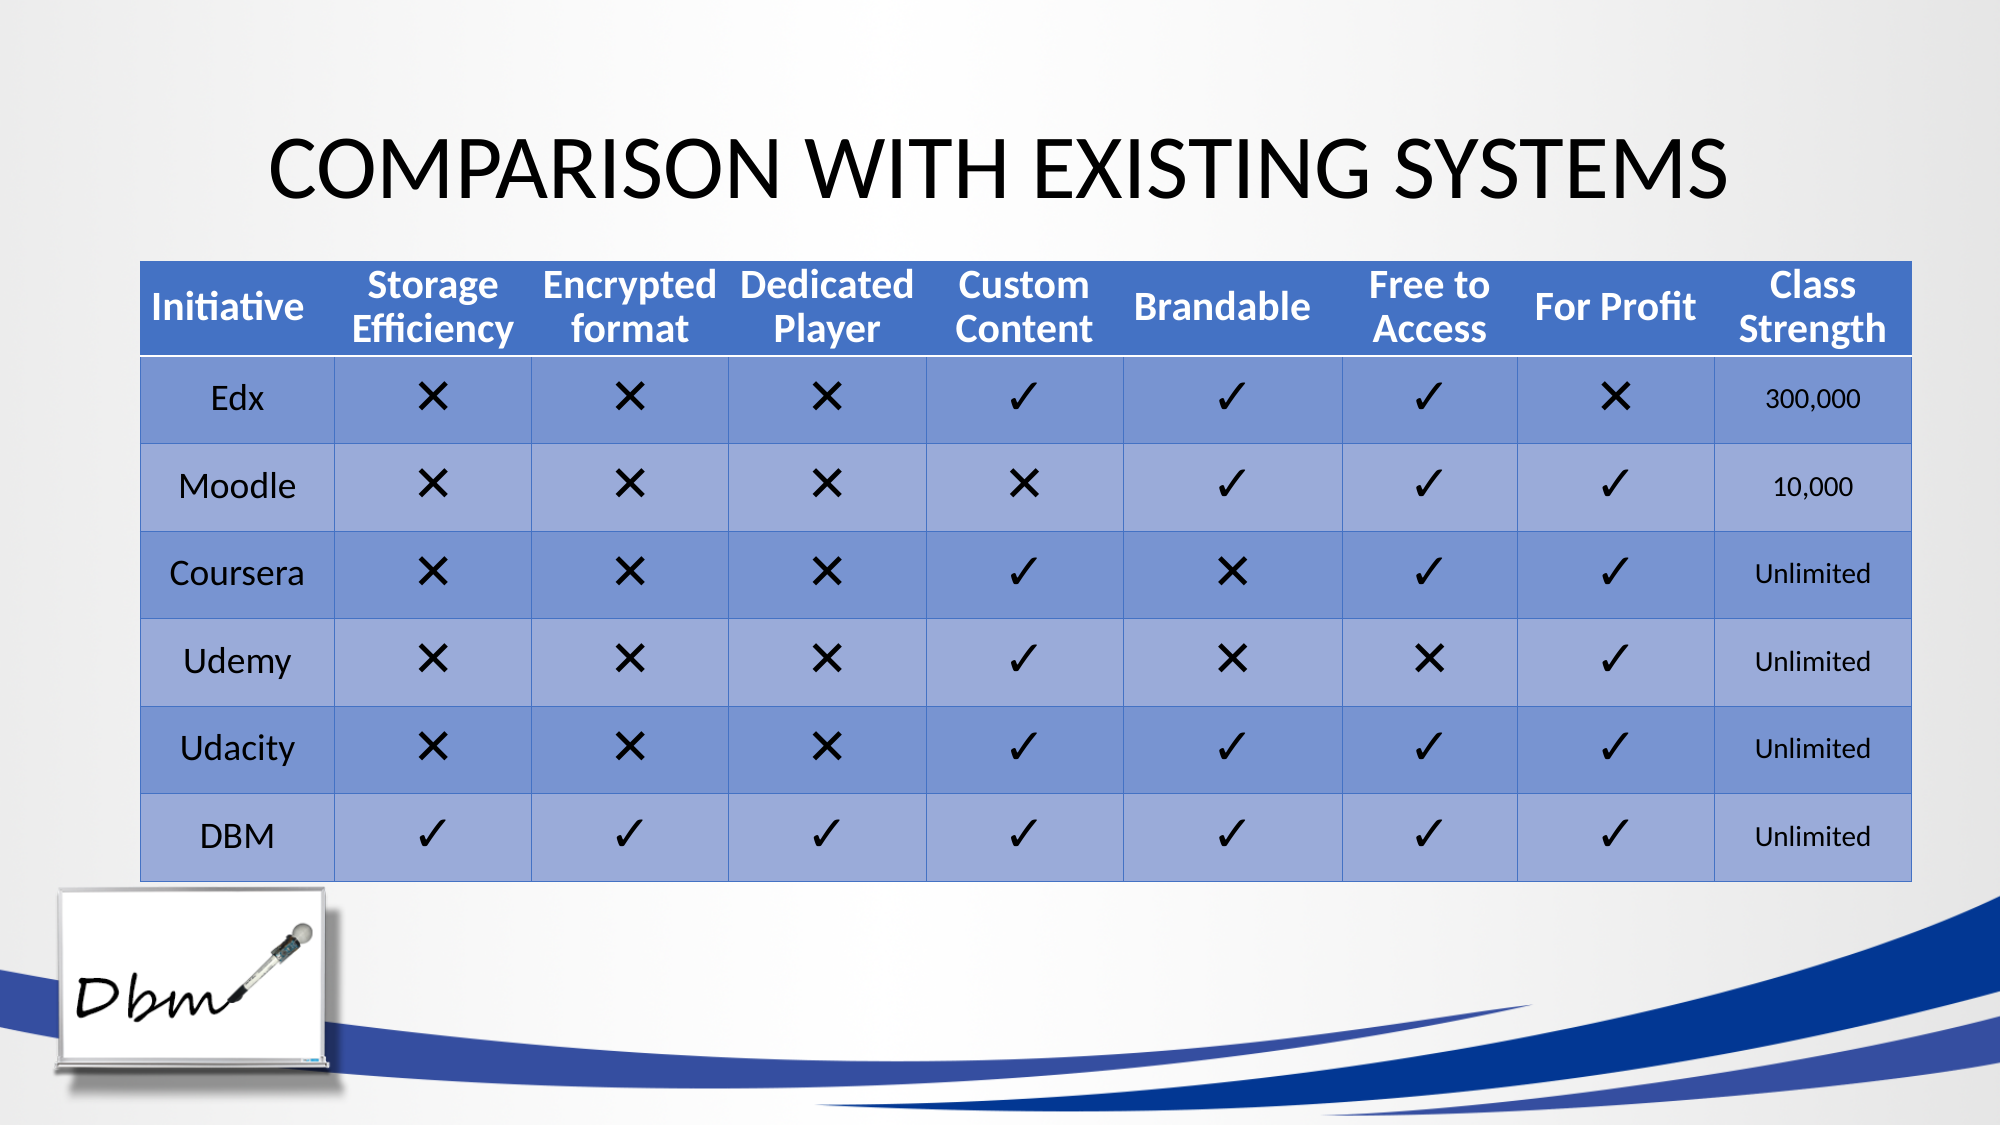

# COMPARISON WITH EXISTING SYSTEMS
| Initiative | Storage Efficiency | Encrypted format | Dedicated Player | Custom Content | Brandable | Free to Access | For Profit | Class Strength |
| --- | --- | --- | --- | --- | --- | --- | --- | --- |
| Edx | ✕ | ✕ | ✕ | ✓ | ✓ | ✓ | ✕ | 300,000 |
| Moodle | ✕ | ✕ | ✕ | ✕ | ✓ | ✓ | ✓ | 10,000 |
| Coursera | ✕ | ✕ | ✕ | ✓ | ✕ | ✓ | ✓ | Unlimited |
| Udemy | ✕ | ✕ | ✕ | ✓ | ✕ | ✕ | ✓ | Unlimited |
| Udacity | ✕ | ✕ | ✕ | ✓ | ✓ | ✓ | ✓ | Unlimited |
| DBM | ✓ | ✓ | ✓ | ✓ | ✓ | ✓ | ✓ | Unlimited |